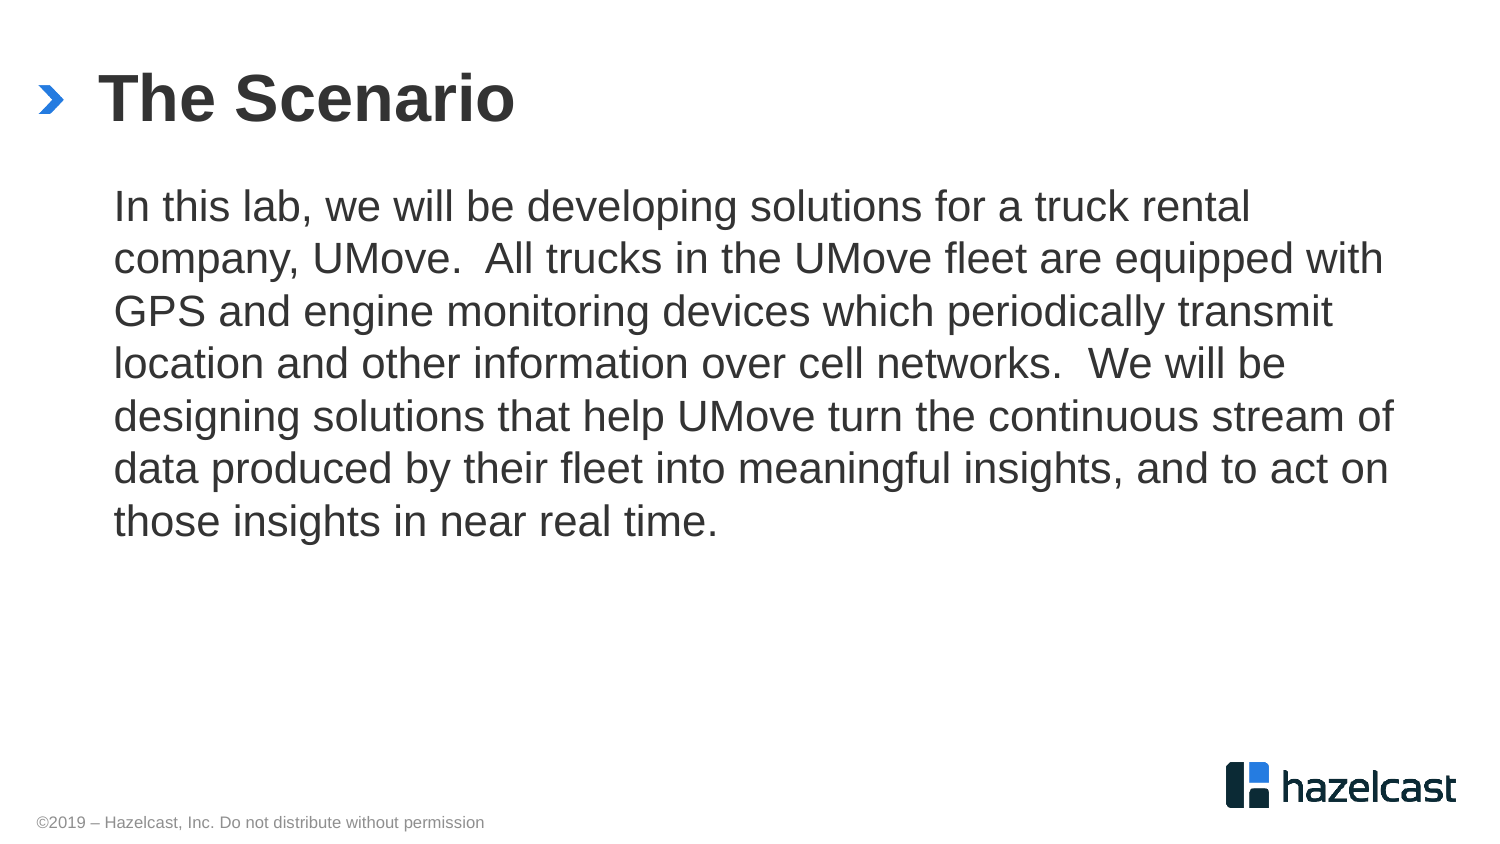

# The Scenario
In this lab, we will be developing solutions for a truck rental company, UMove.  All trucks in the UMove fleet are equipped with GPS and engine monitoring devices which periodically transmit location and other information over cell networks.  We will be designing solutions that help UMove turn the continuous stream of data produced by their fleet into meaningful insights, and to act on those insights in near real time.

©2019 – Hazelcast, Inc. Do not distribute without permission